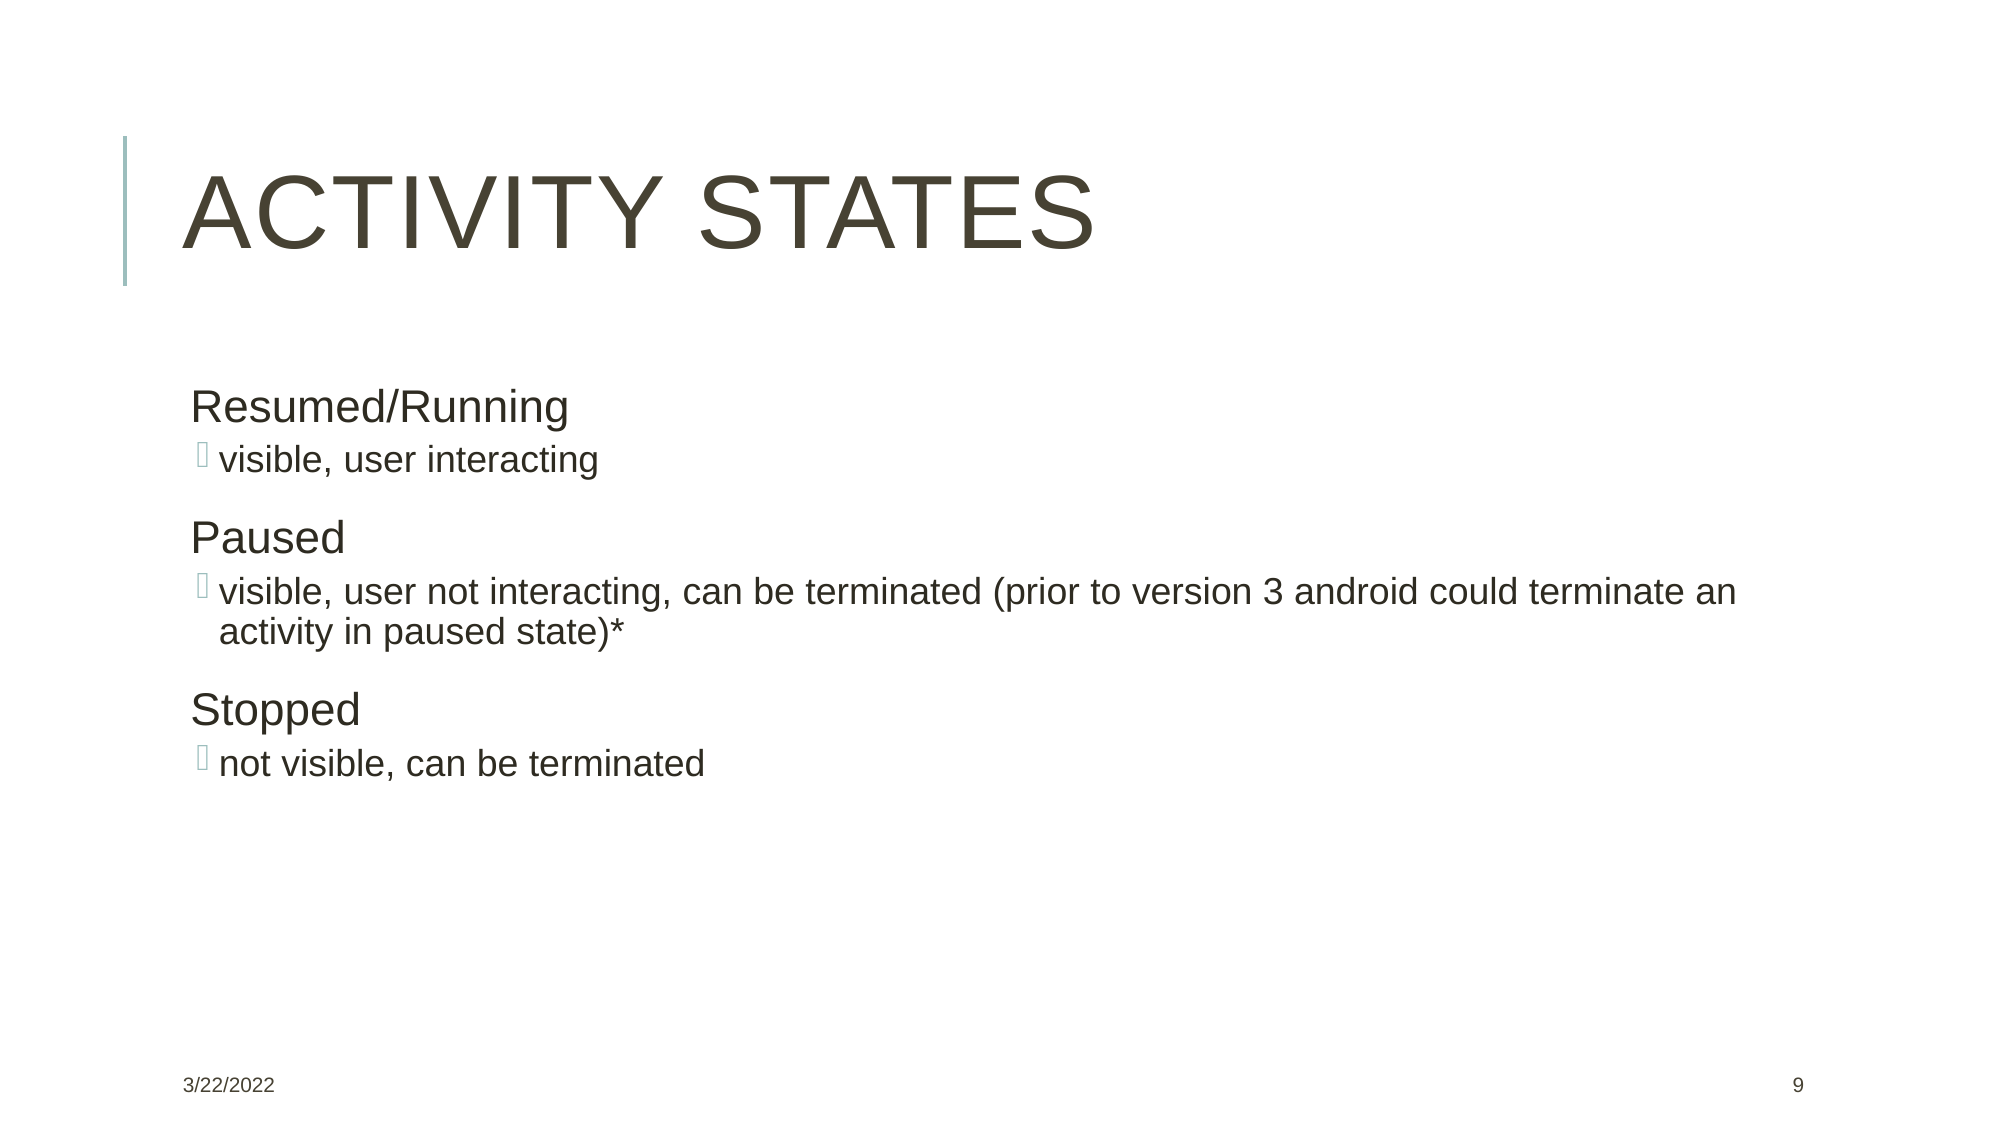

# Activity States
Resumed/Running
visible, user interacting
Paused
visible, user not interacting, can be terminated (prior to version 3 android could terminate an activity in paused state)*
Stopped
not visible, can be terminated
3/22/2022
9